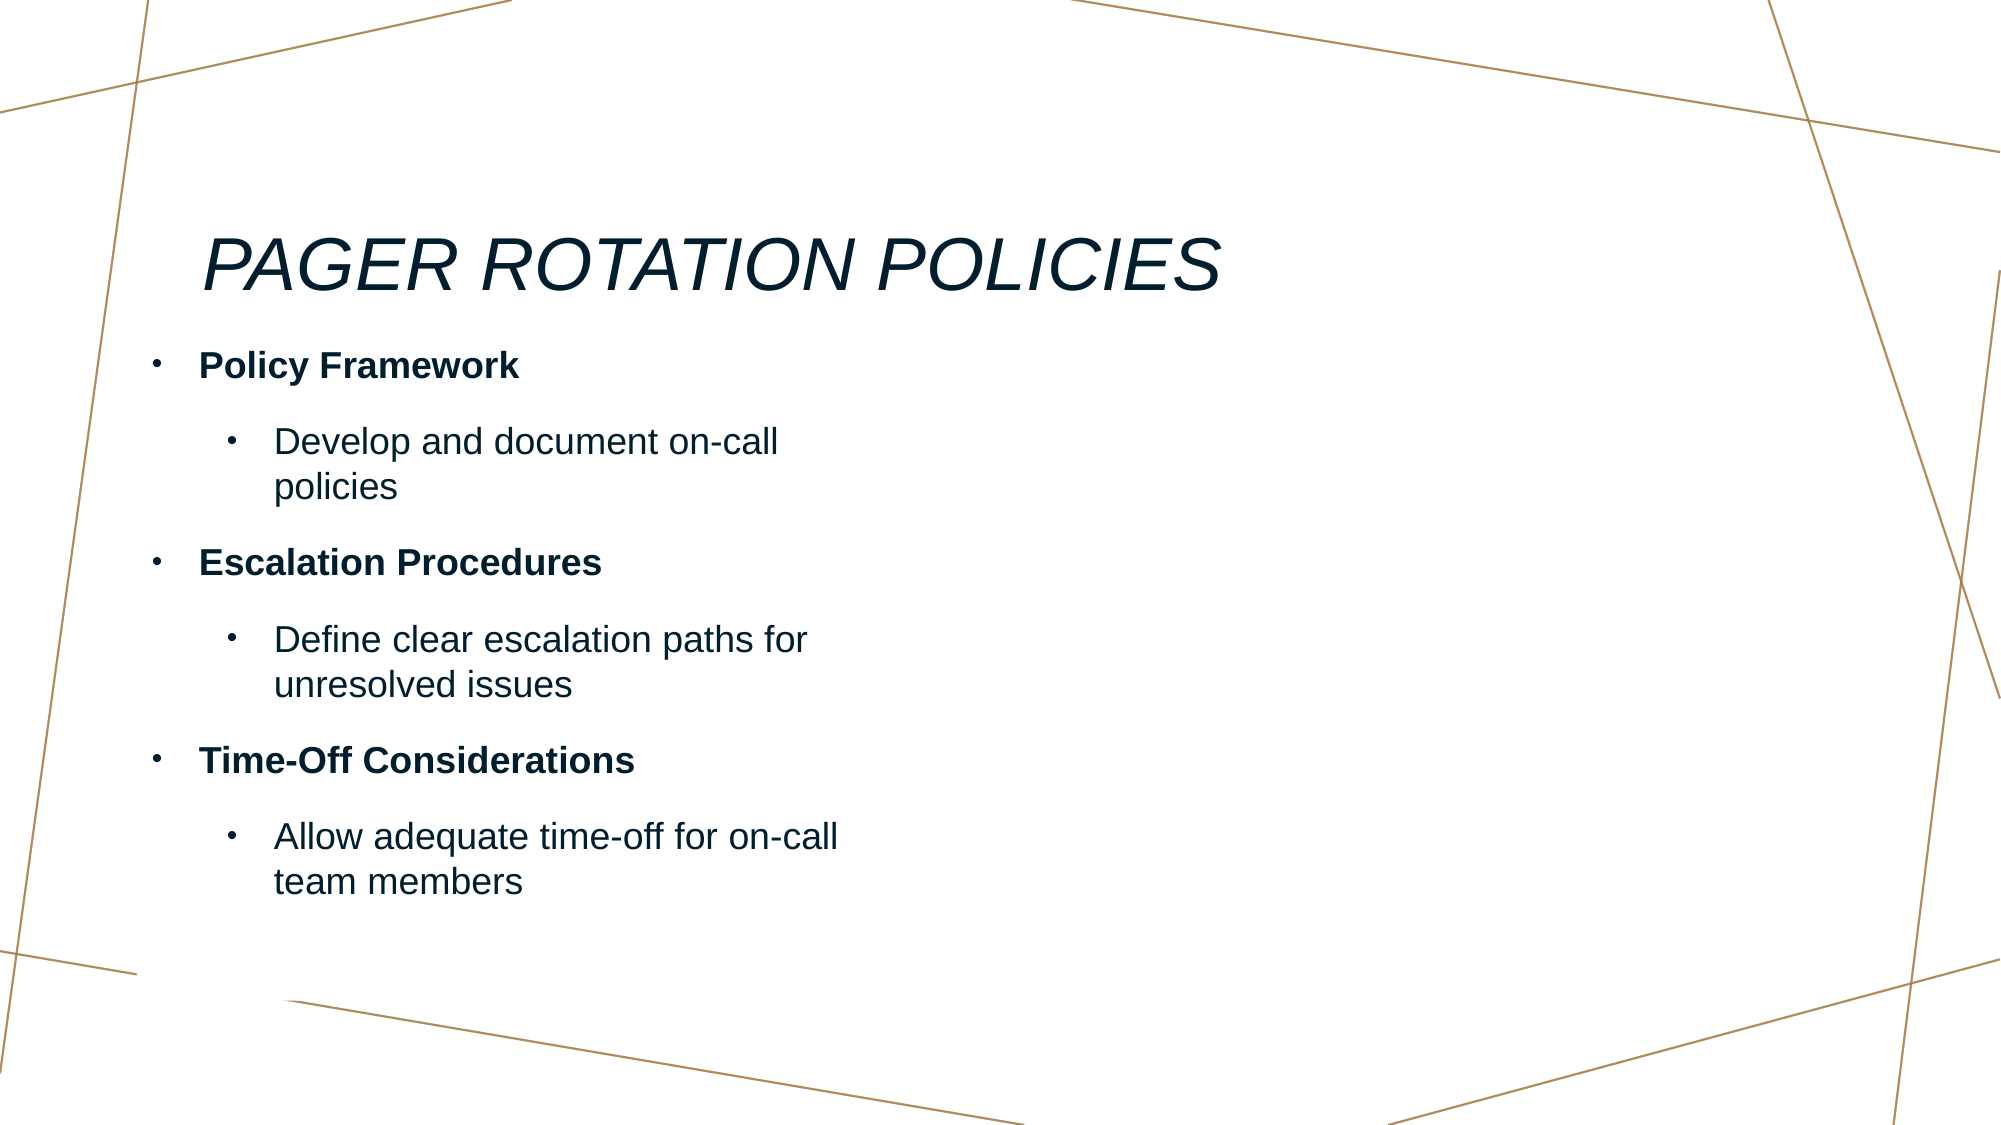

# Pager Rotation Policies
Policy Framework
Develop and document on-call policies
Escalation Procedures
Define clear escalation paths for unresolved issues
Time-Off Considerations
Allow adequate time-off for on-call team members